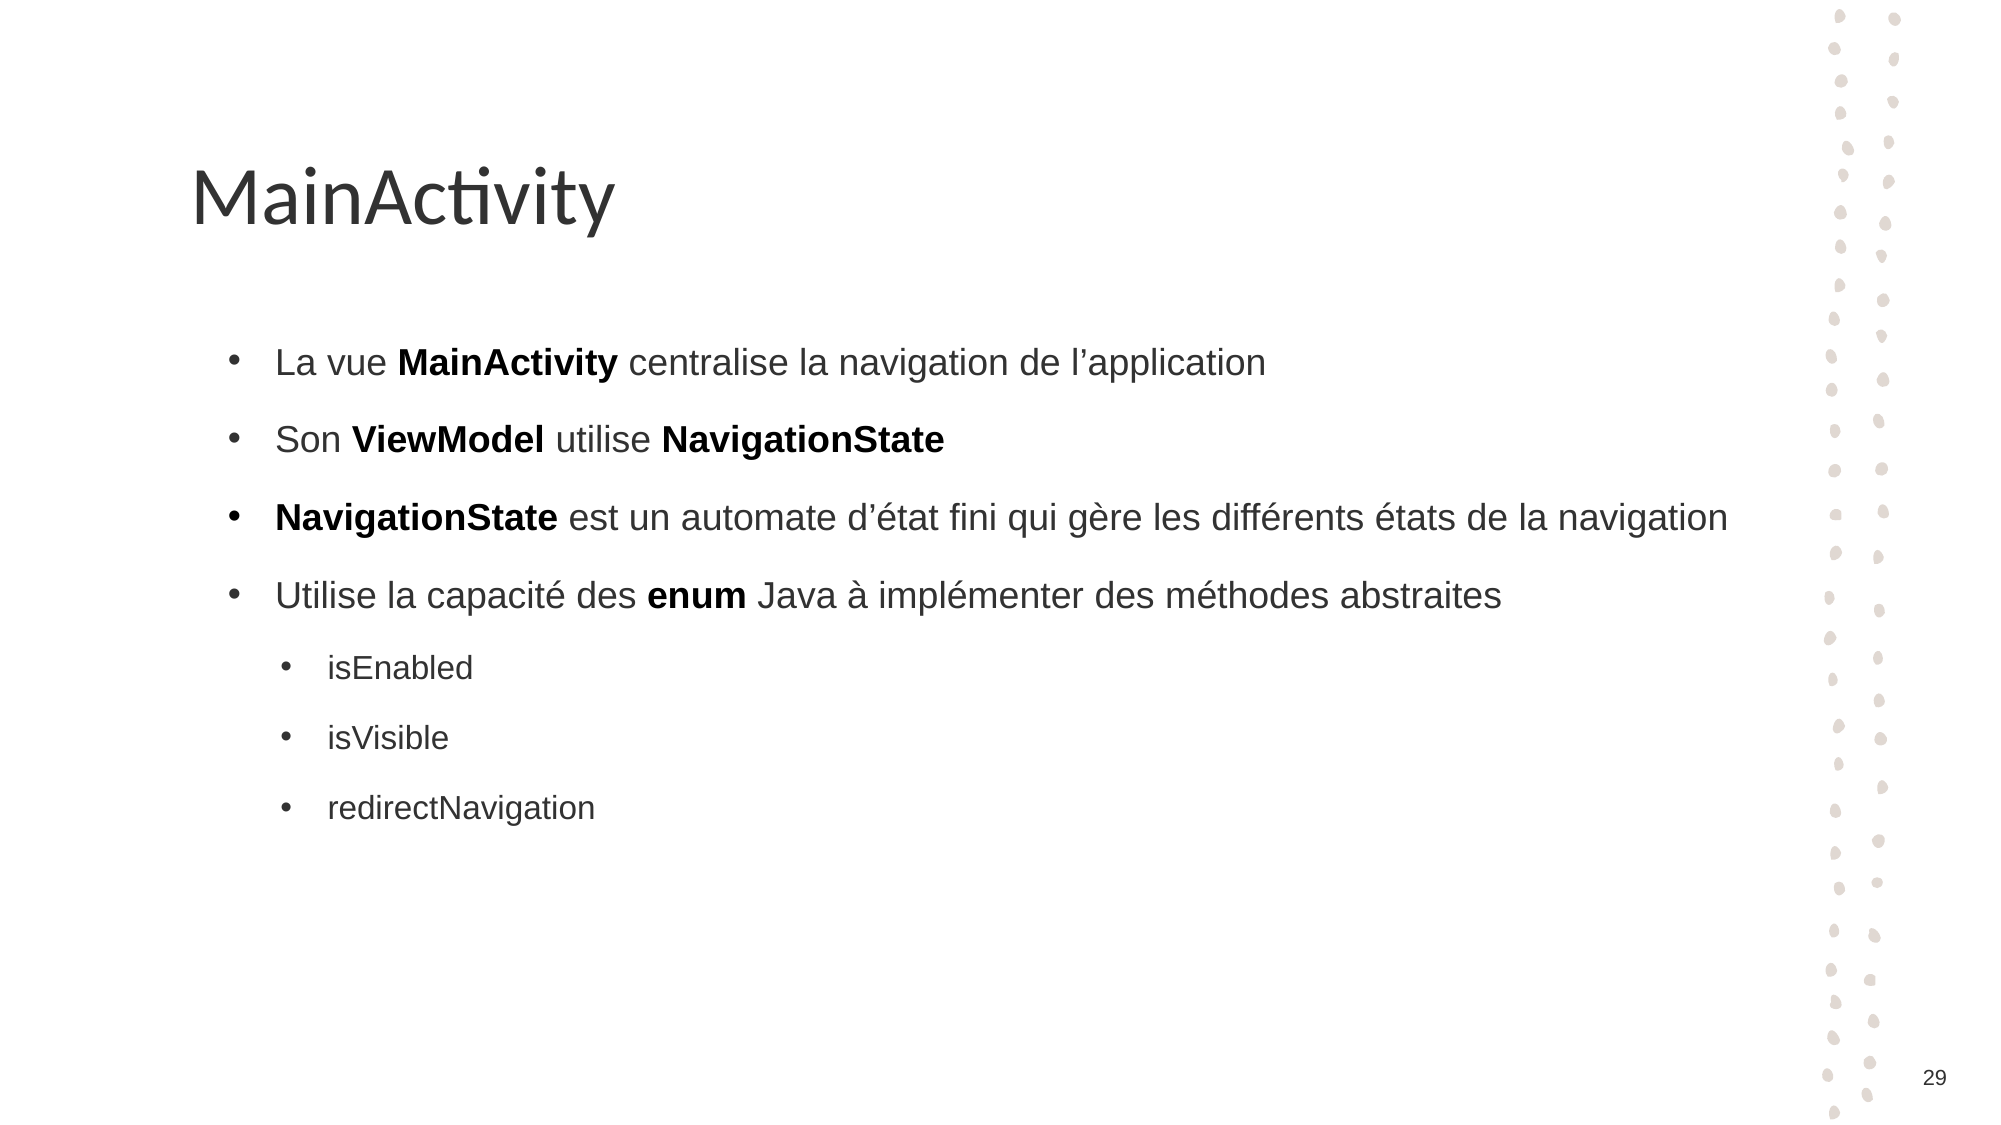

# MainActivity
La vue MainActivity centralise la navigation de l’application
Son ViewModel utilise NavigationState
NavigationState est un automate d’état fini qui gère les différents états de la navigation
Utilise la capacité des enum Java à implémenter des méthodes abstraites
isEnabled
isVisible
redirectNavigation

29